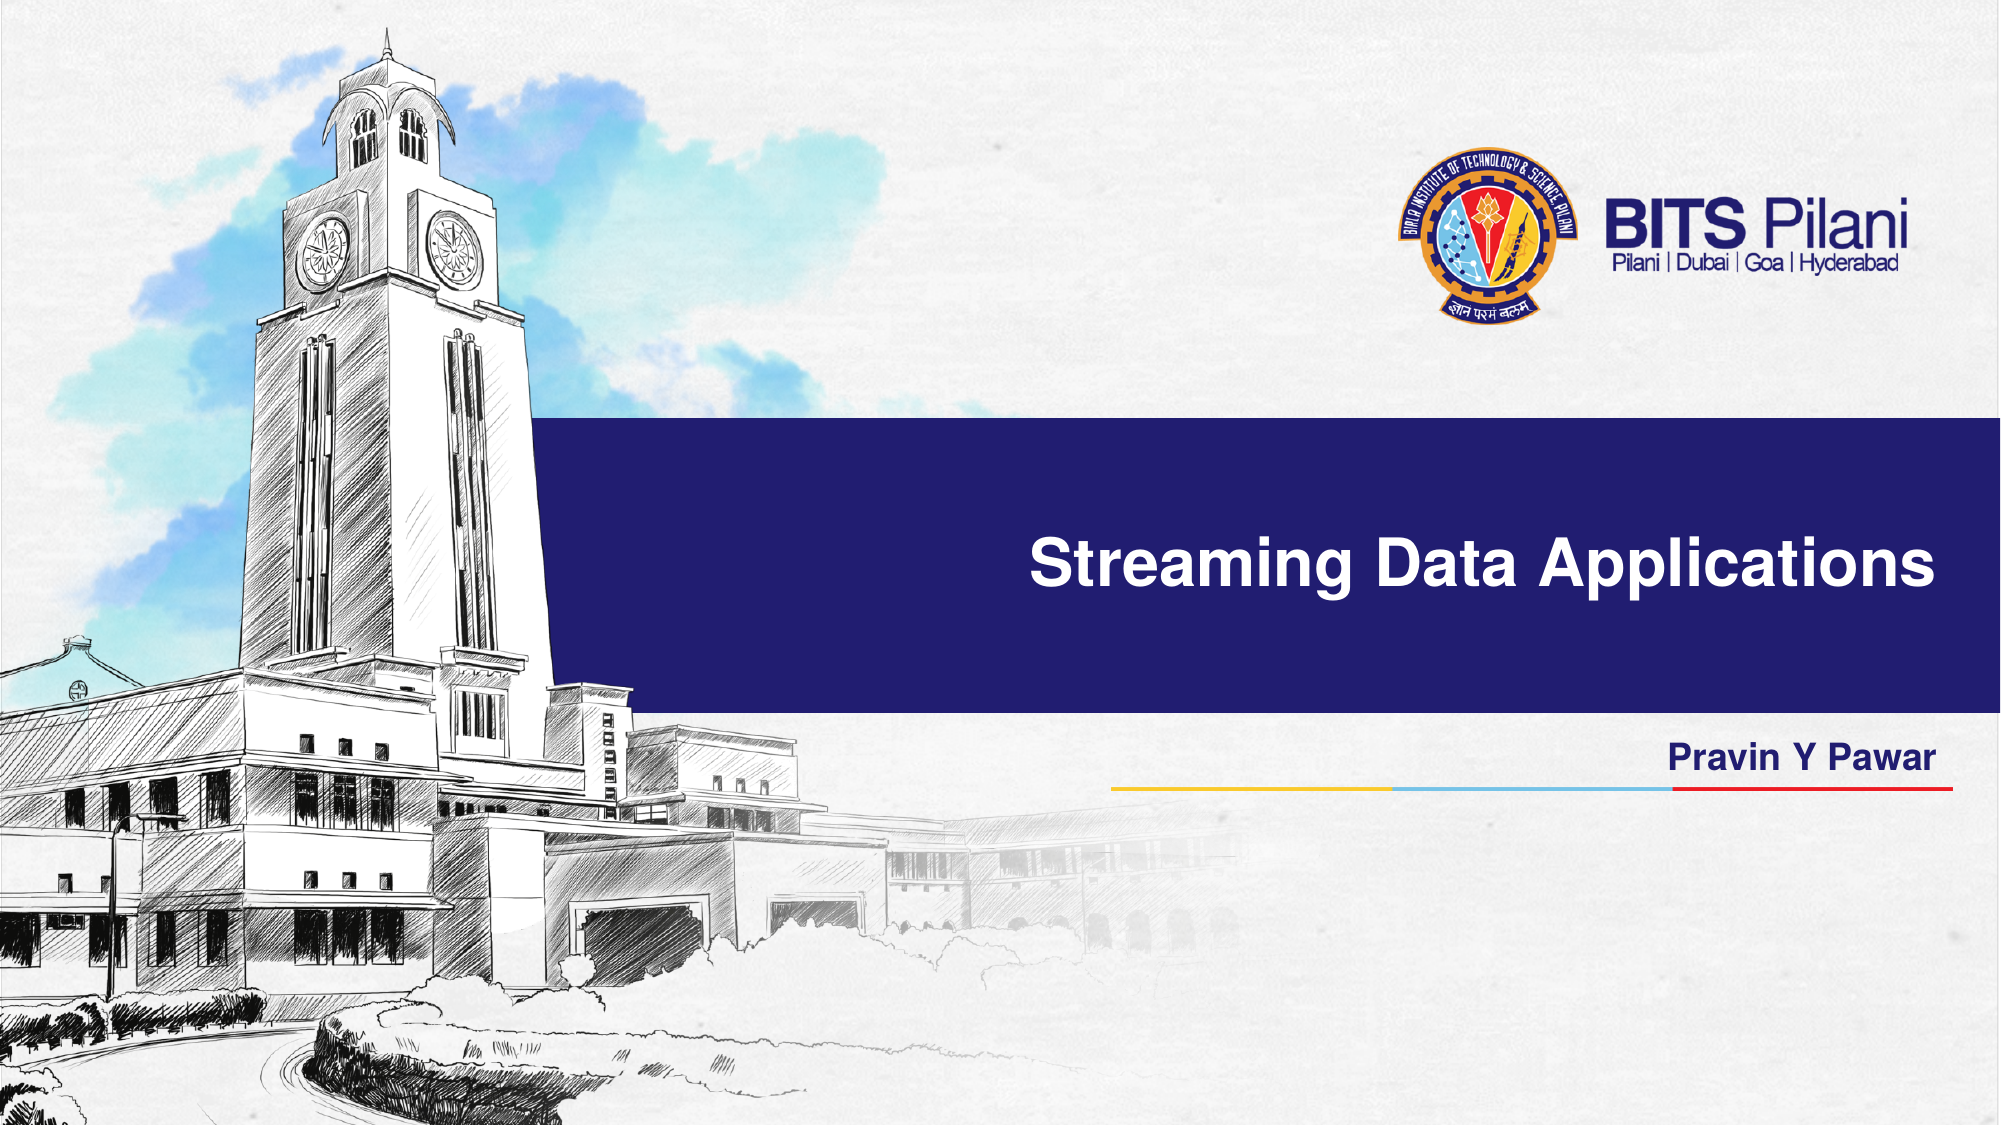

# Streaming Data Applications
Pravin Y Pawar